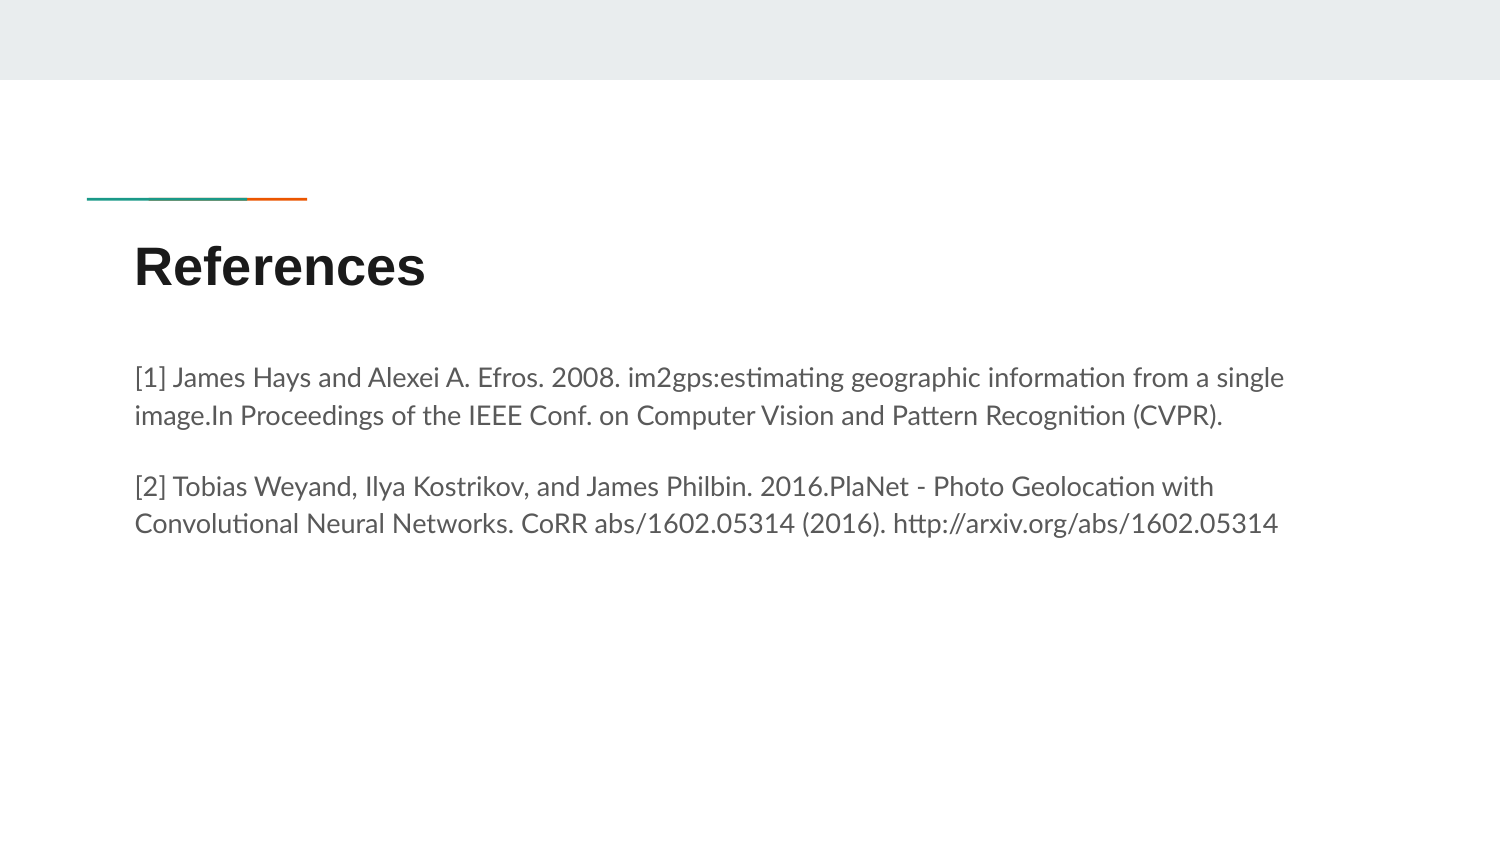

# References
[1] James Hays and Alexei A. Efros. 2008. im2gps:estimating geographic information from a single image.In Proceedings of the IEEE Conf. on Computer Vision and Pattern Recognition (CVPR).
[2] Tobias Weyand, Ilya Kostrikov, and James Philbin. 2016.PlaNet - Photo Geolocation with Convolutional Neural Networks. CoRR abs/1602.05314 (2016). http://arxiv.org/abs/1602.05314